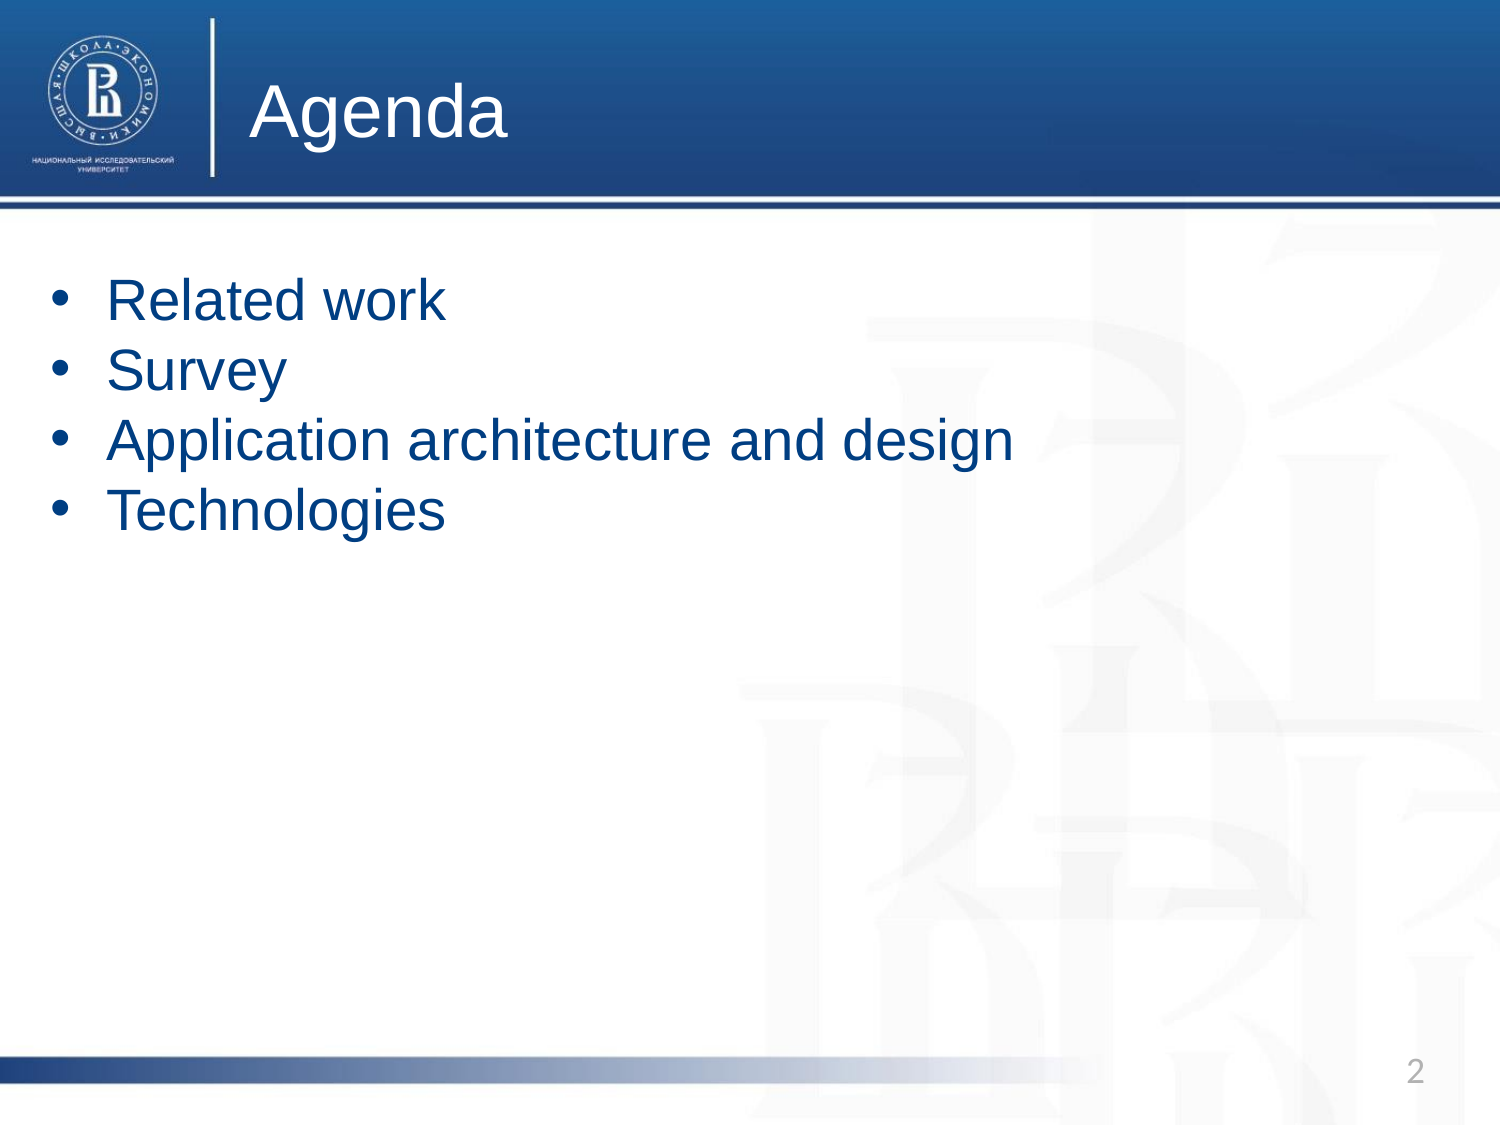

# Agenda
Related work
Survey
Application architecture and design
Technologies

2